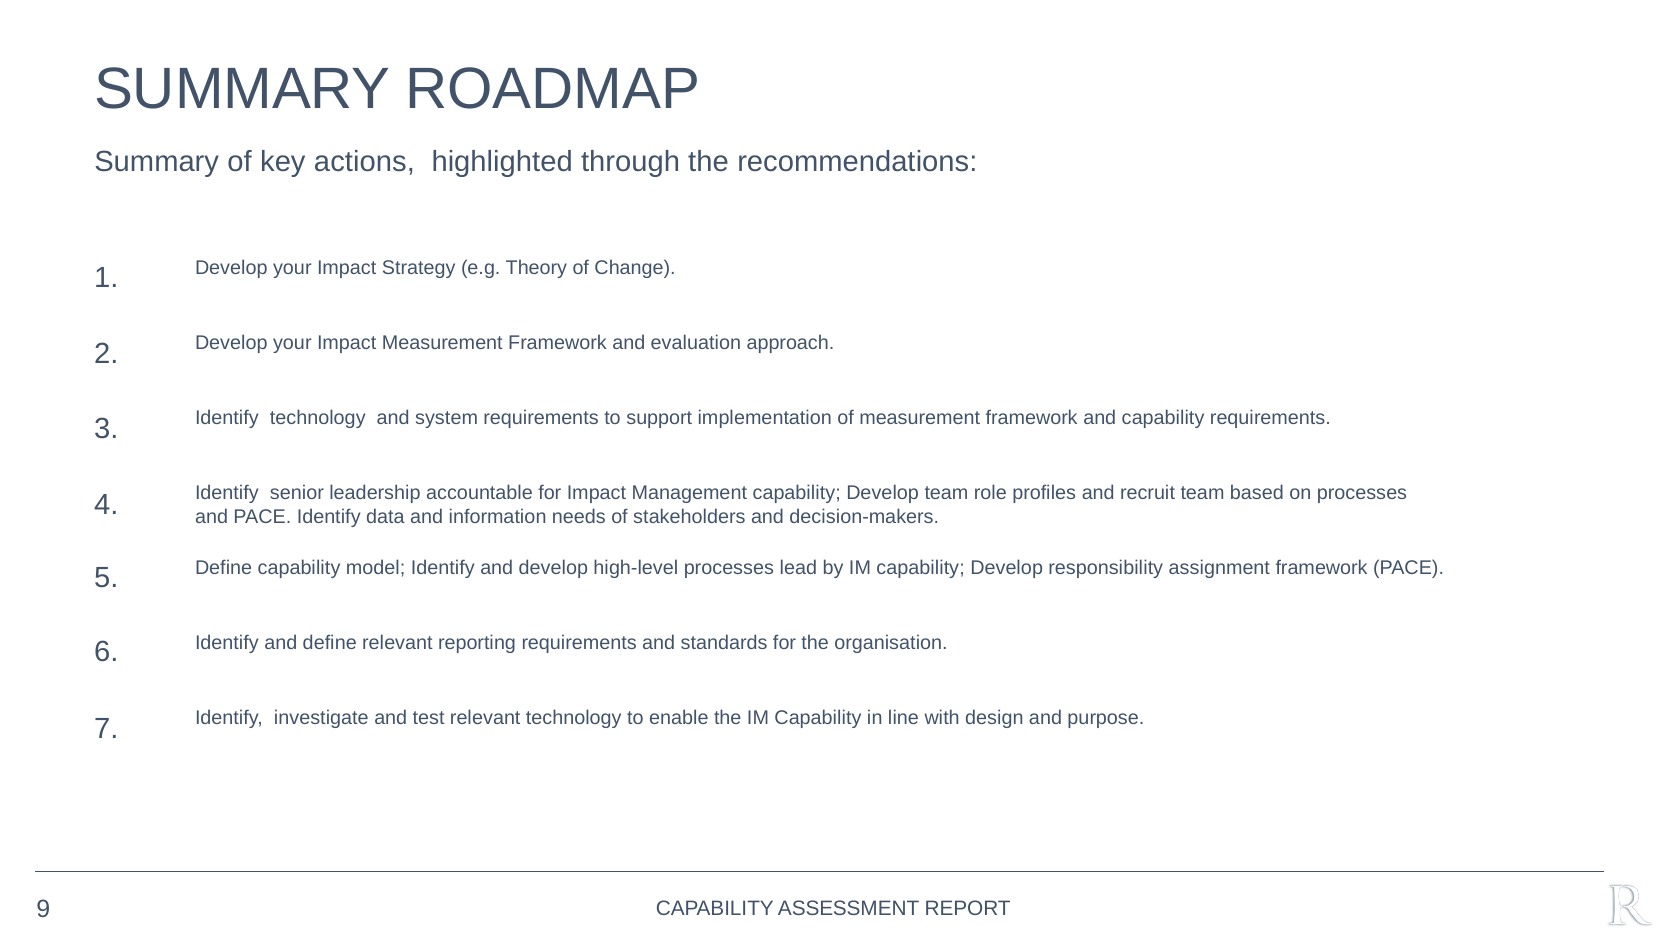

# SUMMARY Roadmap
Summary of key actions,  highlighted through the recommendations:
1.
2.
3.
4.
5.
6.
7.
Develop your Impact Strategy (e.g. Theory of Change).
Develop your Impact Measurement Framework and evaluation approach.
Identify  technology  and system requirements to support implementation of measurement framework and capability requirements.
Identify  senior leadership accountable for Impact Management capability; Develop team role profiles and recruit team based on processes
and PACE. Identify data and information needs of stakeholders and decision-makers.
Define capability model; Identify and develop high-level processes lead by IM capability; Develop responsibility assignment framework (PACE).
Identify and define relevant reporting requirements and standards for the organisation.
Identify,  investigate and test relevant technology to enable the IM Capability in line with design and purpose.
9
Capability ASSESSMENT Report